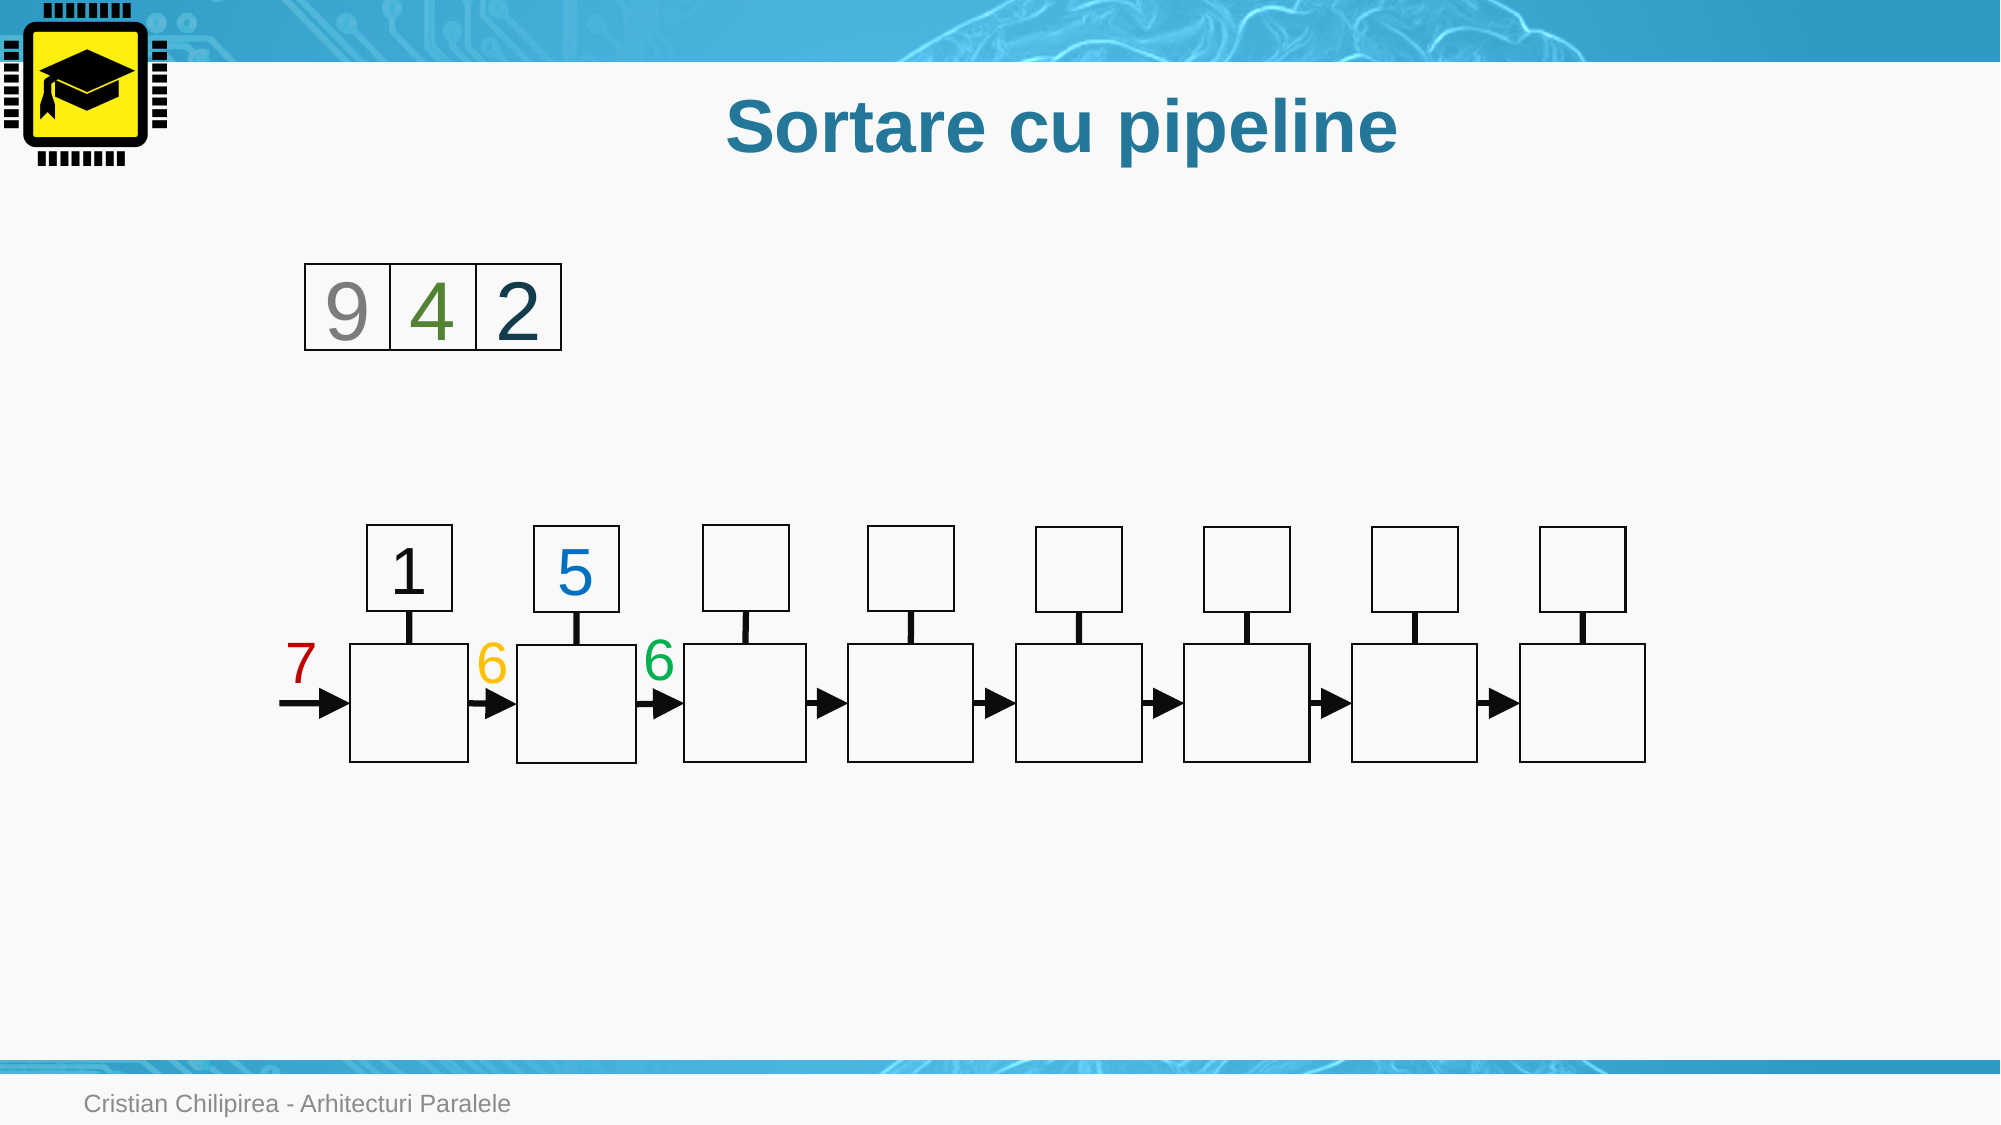

# Sortare cu pipeline
9
4
2
1

5

6
7
6

Cristian Chilipirea - Arhitecturi Paralele